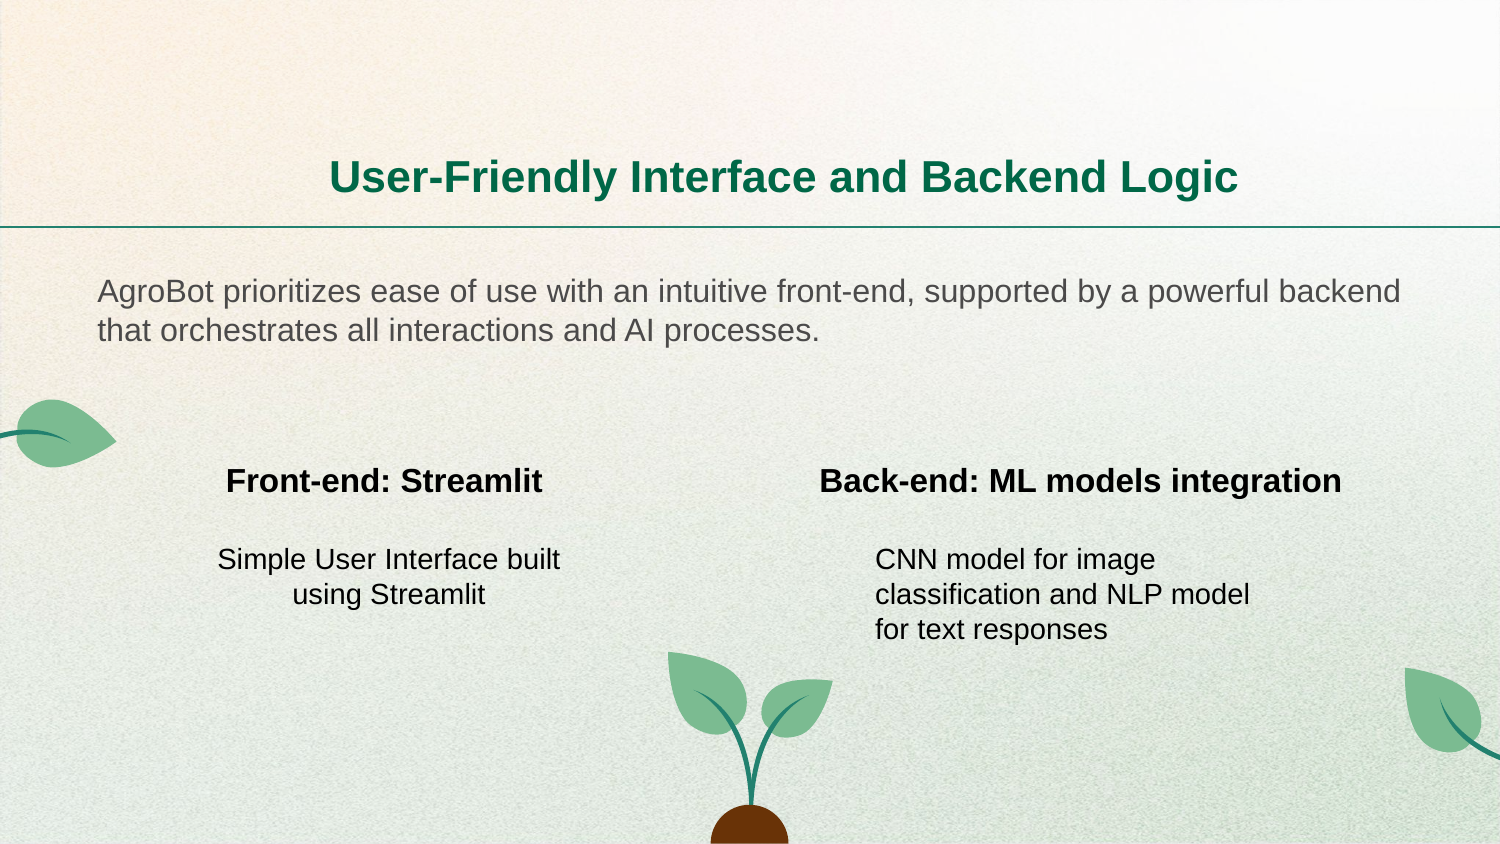

# User-Friendly Interface and Backend Logic

AgroBot prioritizes ease of use with an intuitive front-end, supported by a powerful backend that orchestrates all interactions and AI processes.

Front-end: Streamlit
Back-end: ML models integration
Simple User Interface built using Streamlit
CNN model for image classification and NLP model for text responses